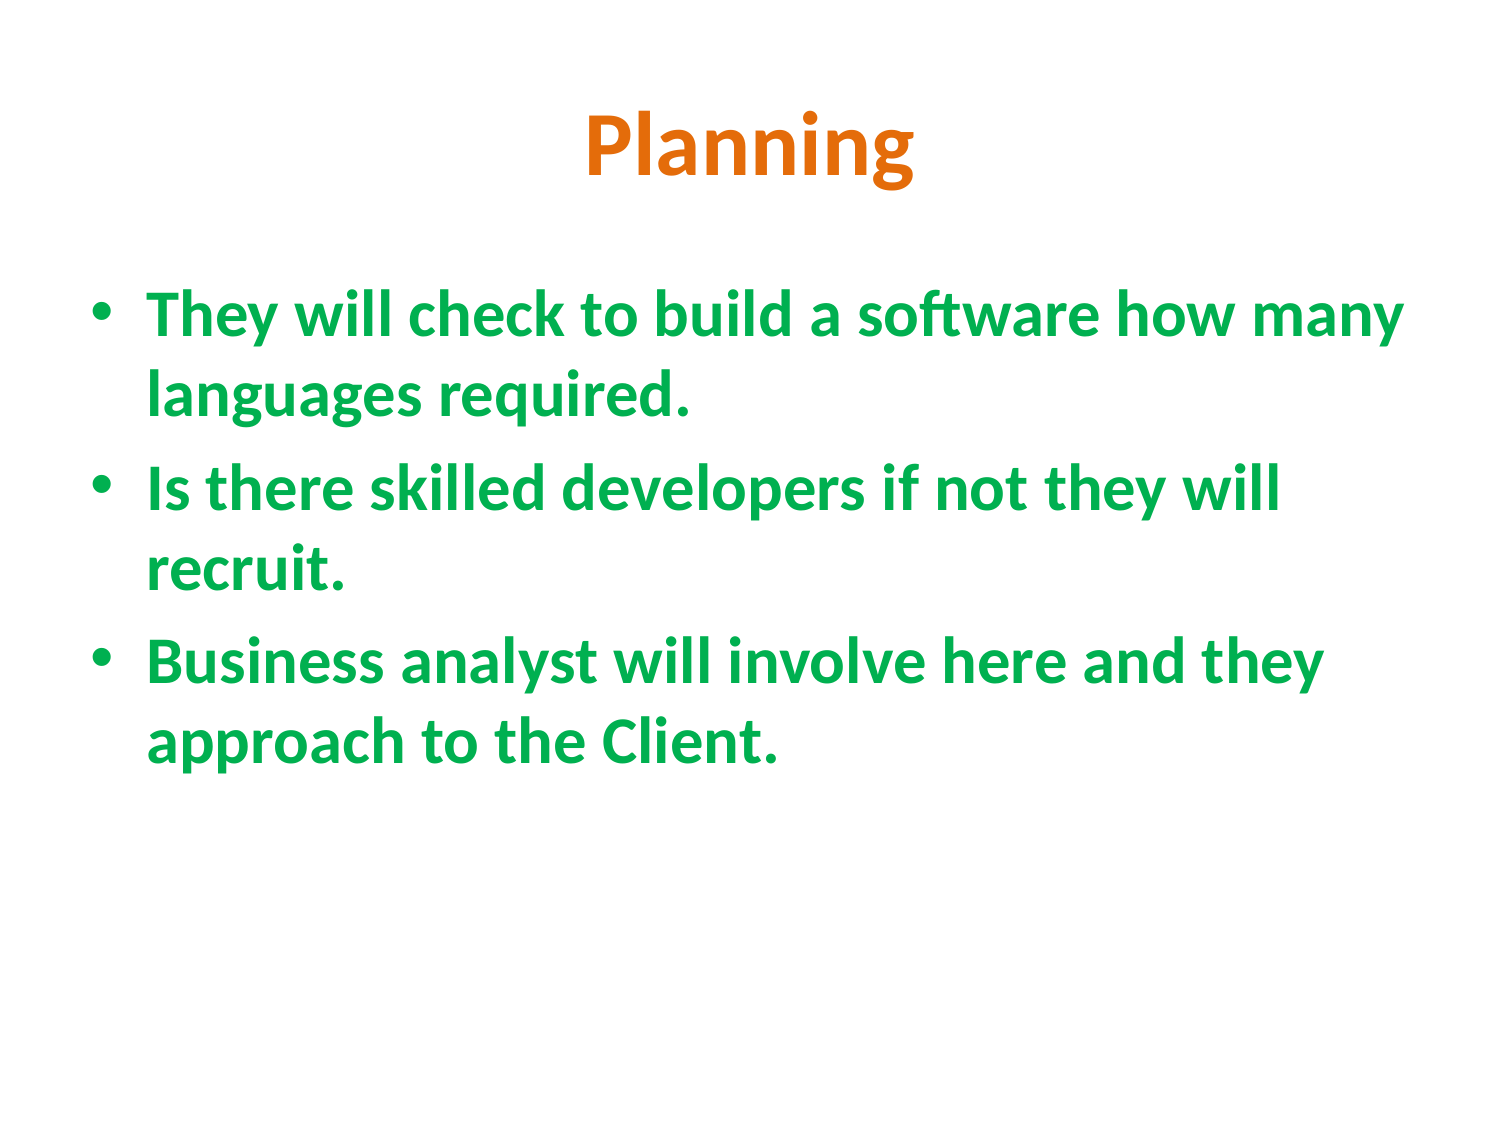

# Planning
They will check to build a software how many languages required.
Is there skilled developers if not they will recruit.
Business analyst will involve here and they approach to the Client.